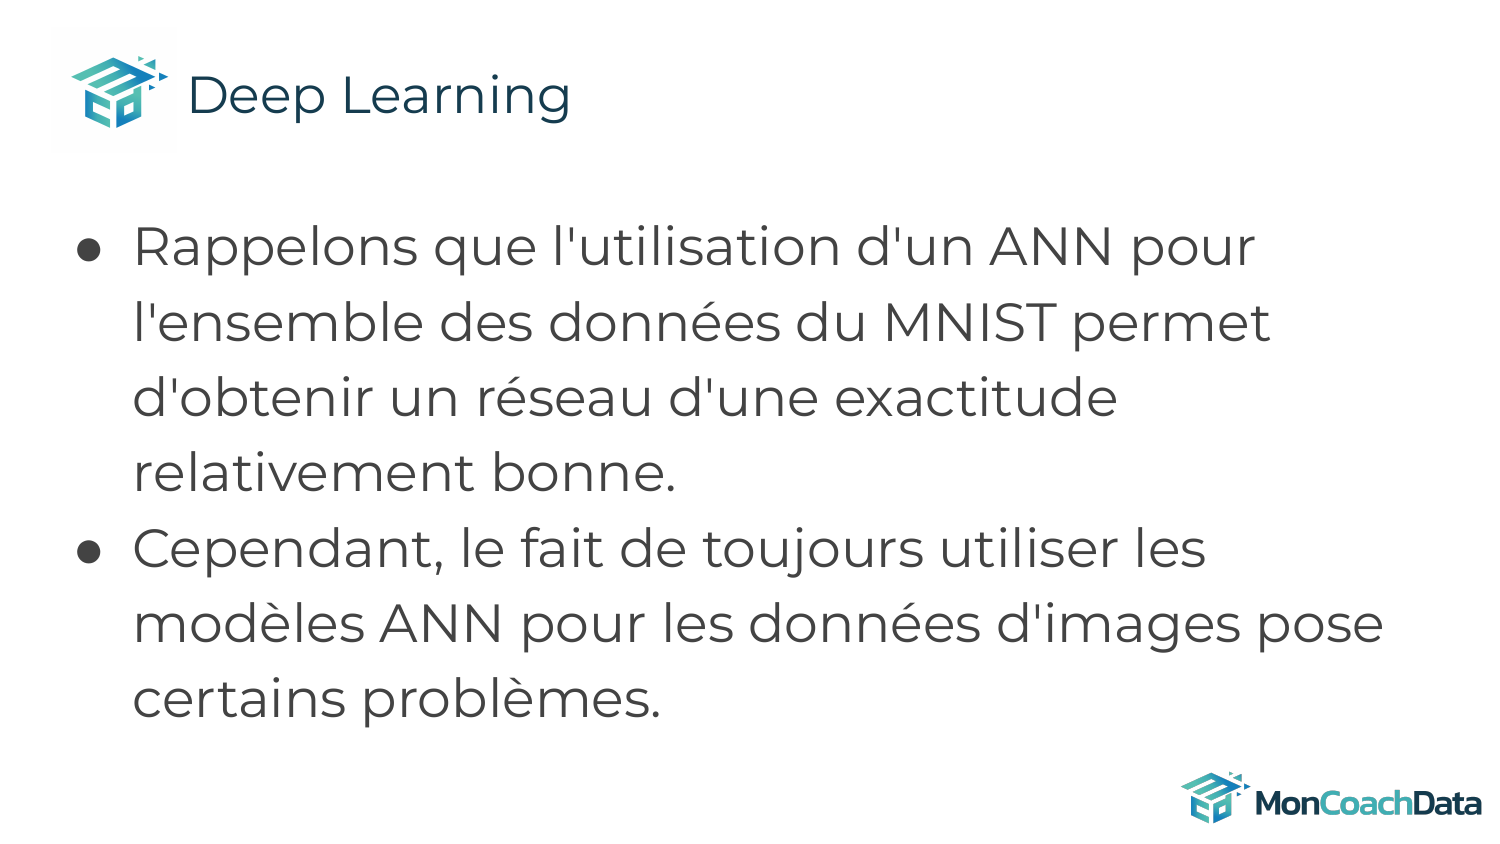

# Deep Learning
Rappelons que l'utilisation d'un ANN pour l'ensemble des données du MNIST permet d'obtenir un réseau d'une exactitude relativement bonne.
Cependant, le fait de toujours utiliser les modèles ANN pour les données d'images pose certains problèmes.